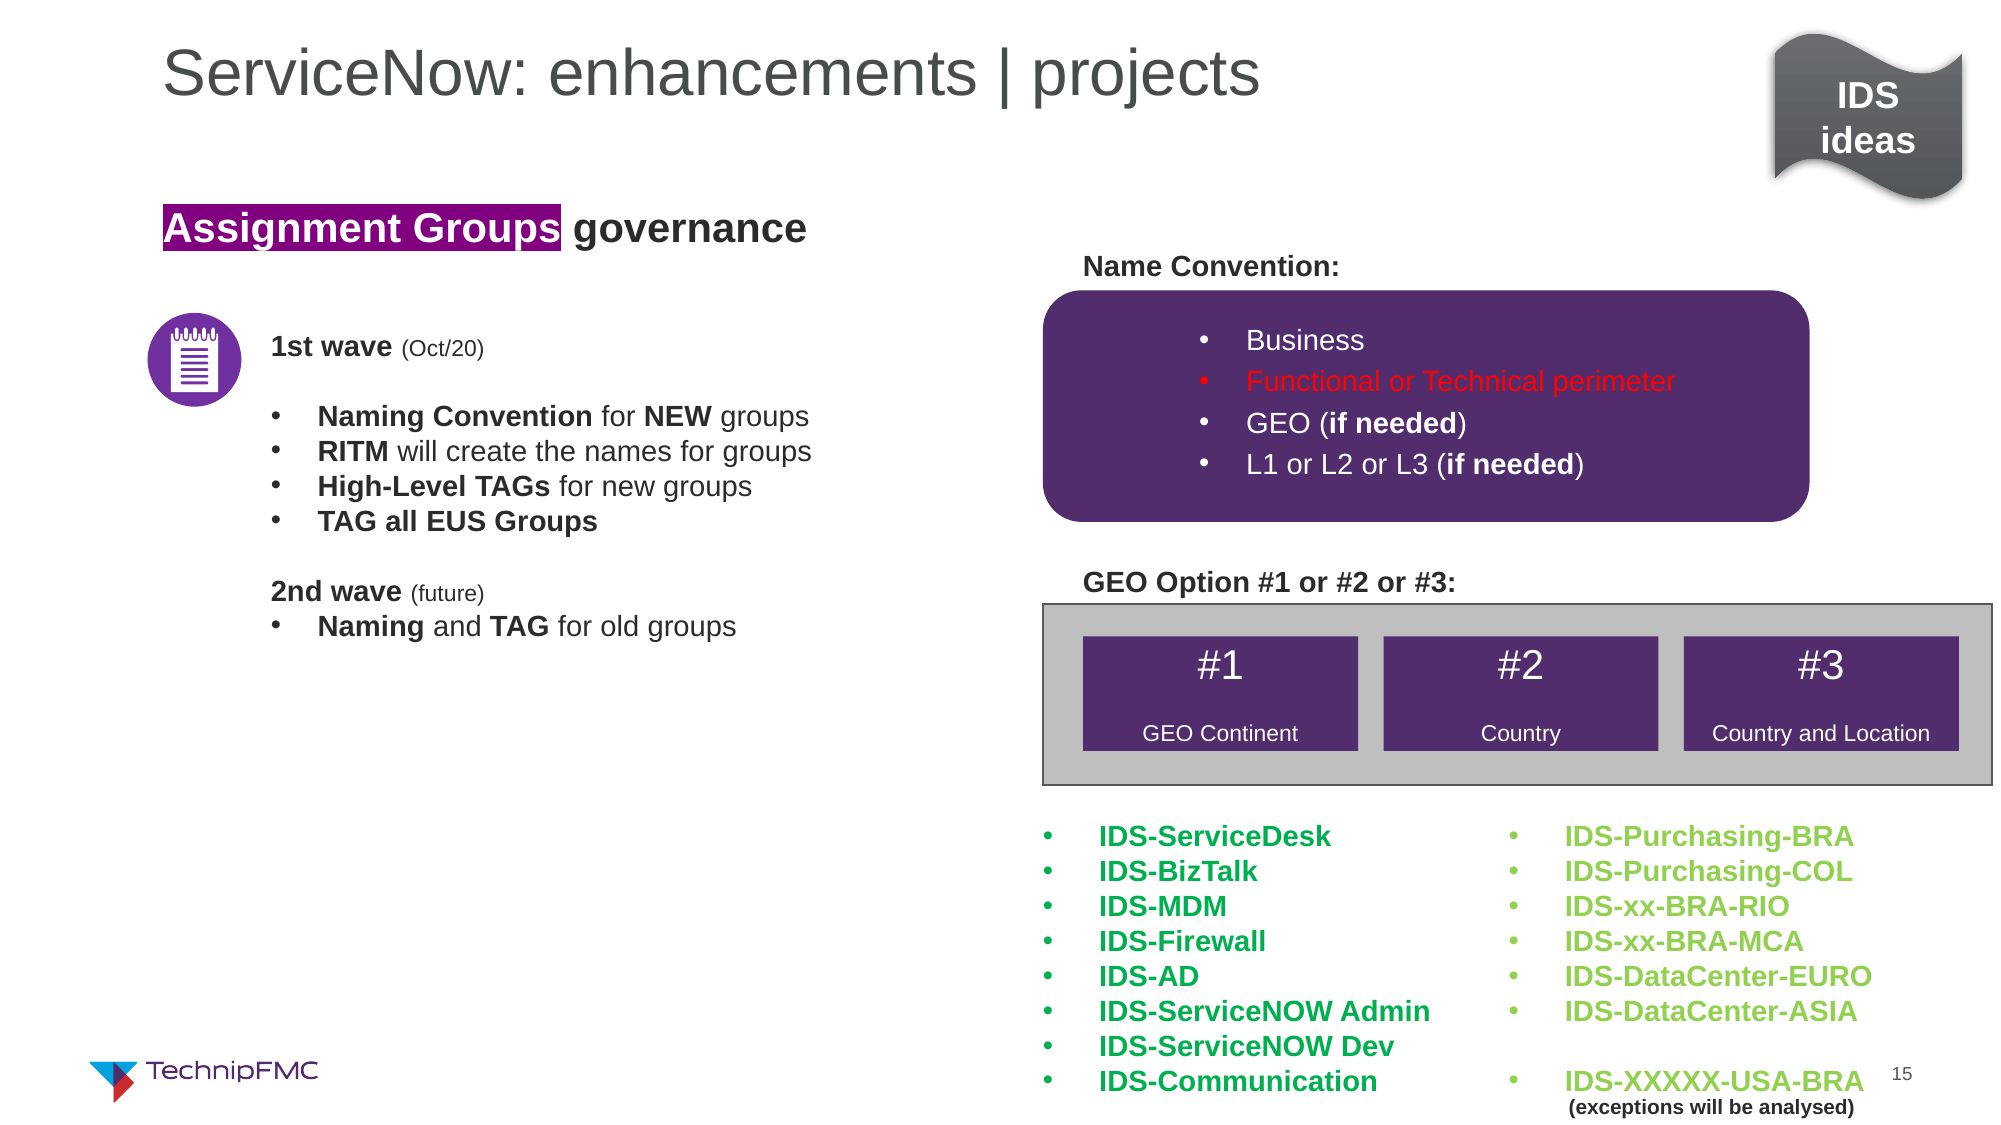

ServiceNow: enhancements | projects
IDS
ideas
Assignment Groups governance

Name Convention:

1st wave (Oct/20)

Naming Convention for NEW groups
RITM will create the names for groups
High-Level TAGs for new groups
TAG all EUS Groups

2nd wave (future)
Naming and TAG for old groups

Business
Functional or Technical perimeter
GEO (if needed)
L1 or L2 or L3 (if needed)

GEO Option #1 or #2 or #3:

#1
GEO Continent
#2
Country
#3
Country and Location
IDS-ServiceDesk
IDS-BizTalk
IDS-MDM
IDS-Firewall
IDS-AD
IDS-ServiceNOW Admin
IDS-ServiceNOW Dev
IDS-Communication

IDS-Purchasing-BRA
IDS-Purchasing-COL
IDS-xx-BRA-RIO
IDS-xx-BRA-MCA
IDS-DataCenter-EURO
IDS-DataCenter-ASIA

IDS-XXXXX-USA-BRA

 (exceptions will be analysed)